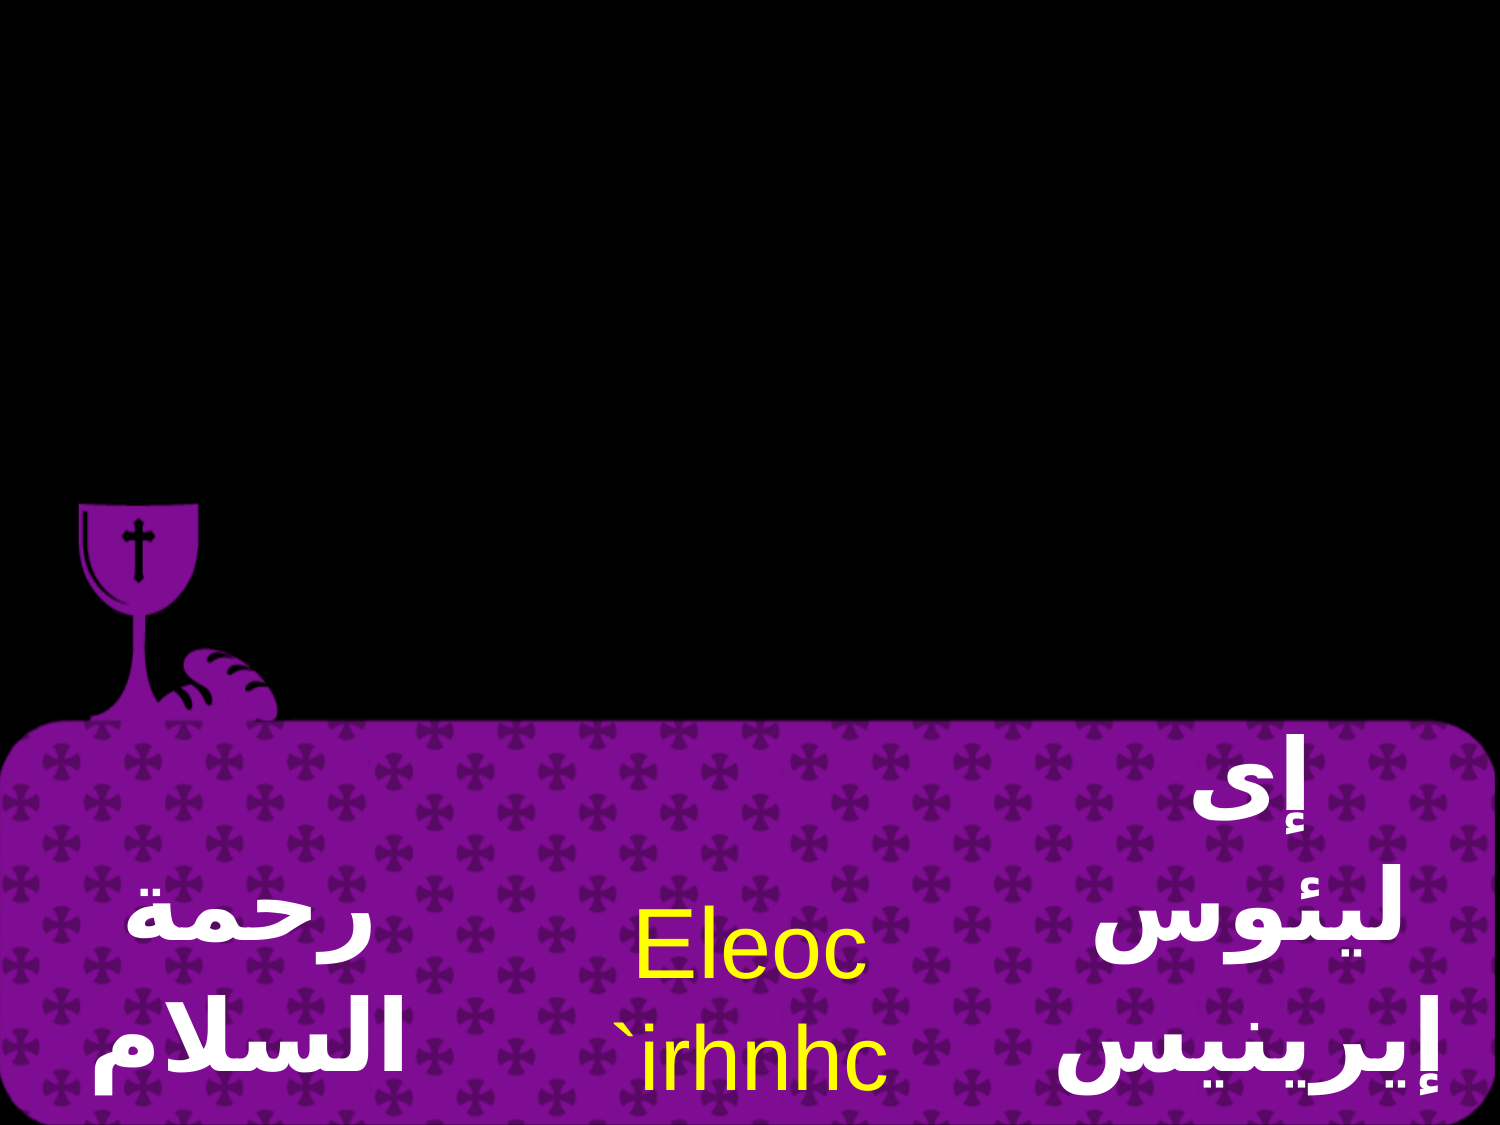

| رحمة السلام ذبيحة التسبيح | Eleoc `irhnhc quci`a `enecewc | إى ليئوس إيرينيس ثيسيا إيني سيئوس |
| --- | --- | --- |